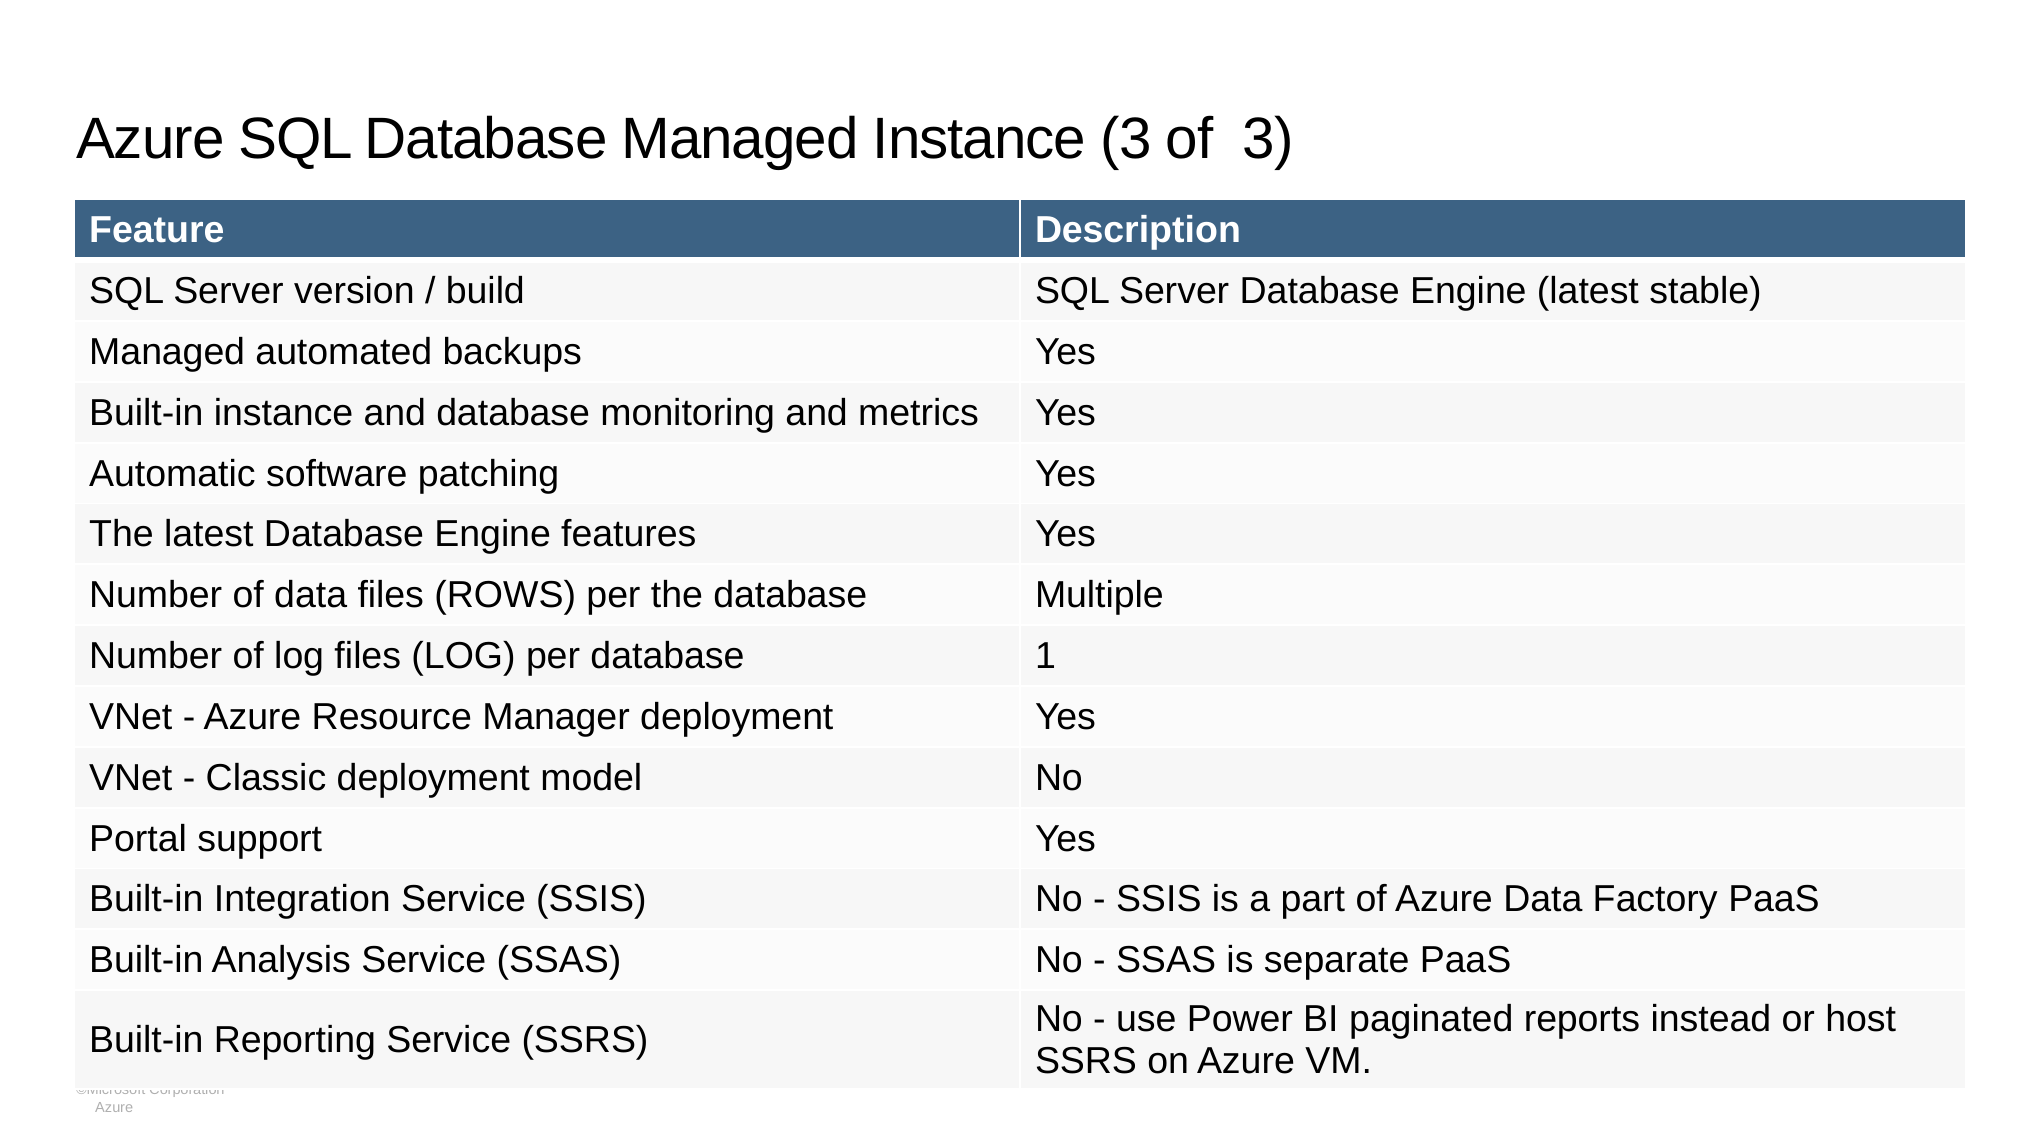

# Azure SQL Database Managed Instance (3 of  3)
| Feature | Description |
| --- | --- |
| SQL Server version / build | SQL Server Database Engine (latest stable) |
| Managed automated backups | Yes |
| Built-in instance and database monitoring and metrics | Yes |
| Automatic software patching | Yes |
| The latest Database Engine features | Yes |
| Number of data files (ROWS) per the database | Multiple |
| Number of log files (LOG) per database | 1 |
| VNet - Azure Resource Manager deployment | Yes |
| VNet - Classic deployment model | No |
| Portal support | Yes |
| Built-in Integration Service (SSIS) | No - SSIS is a part of Azure Data Factory PaaS |
| Built-in Analysis Service (SSAS) | No - SSAS is separate PaaS |
| Built-in Reporting Service (SSRS) | No - use Power BI paginated reports instead or host SSRS on Azure VM. |